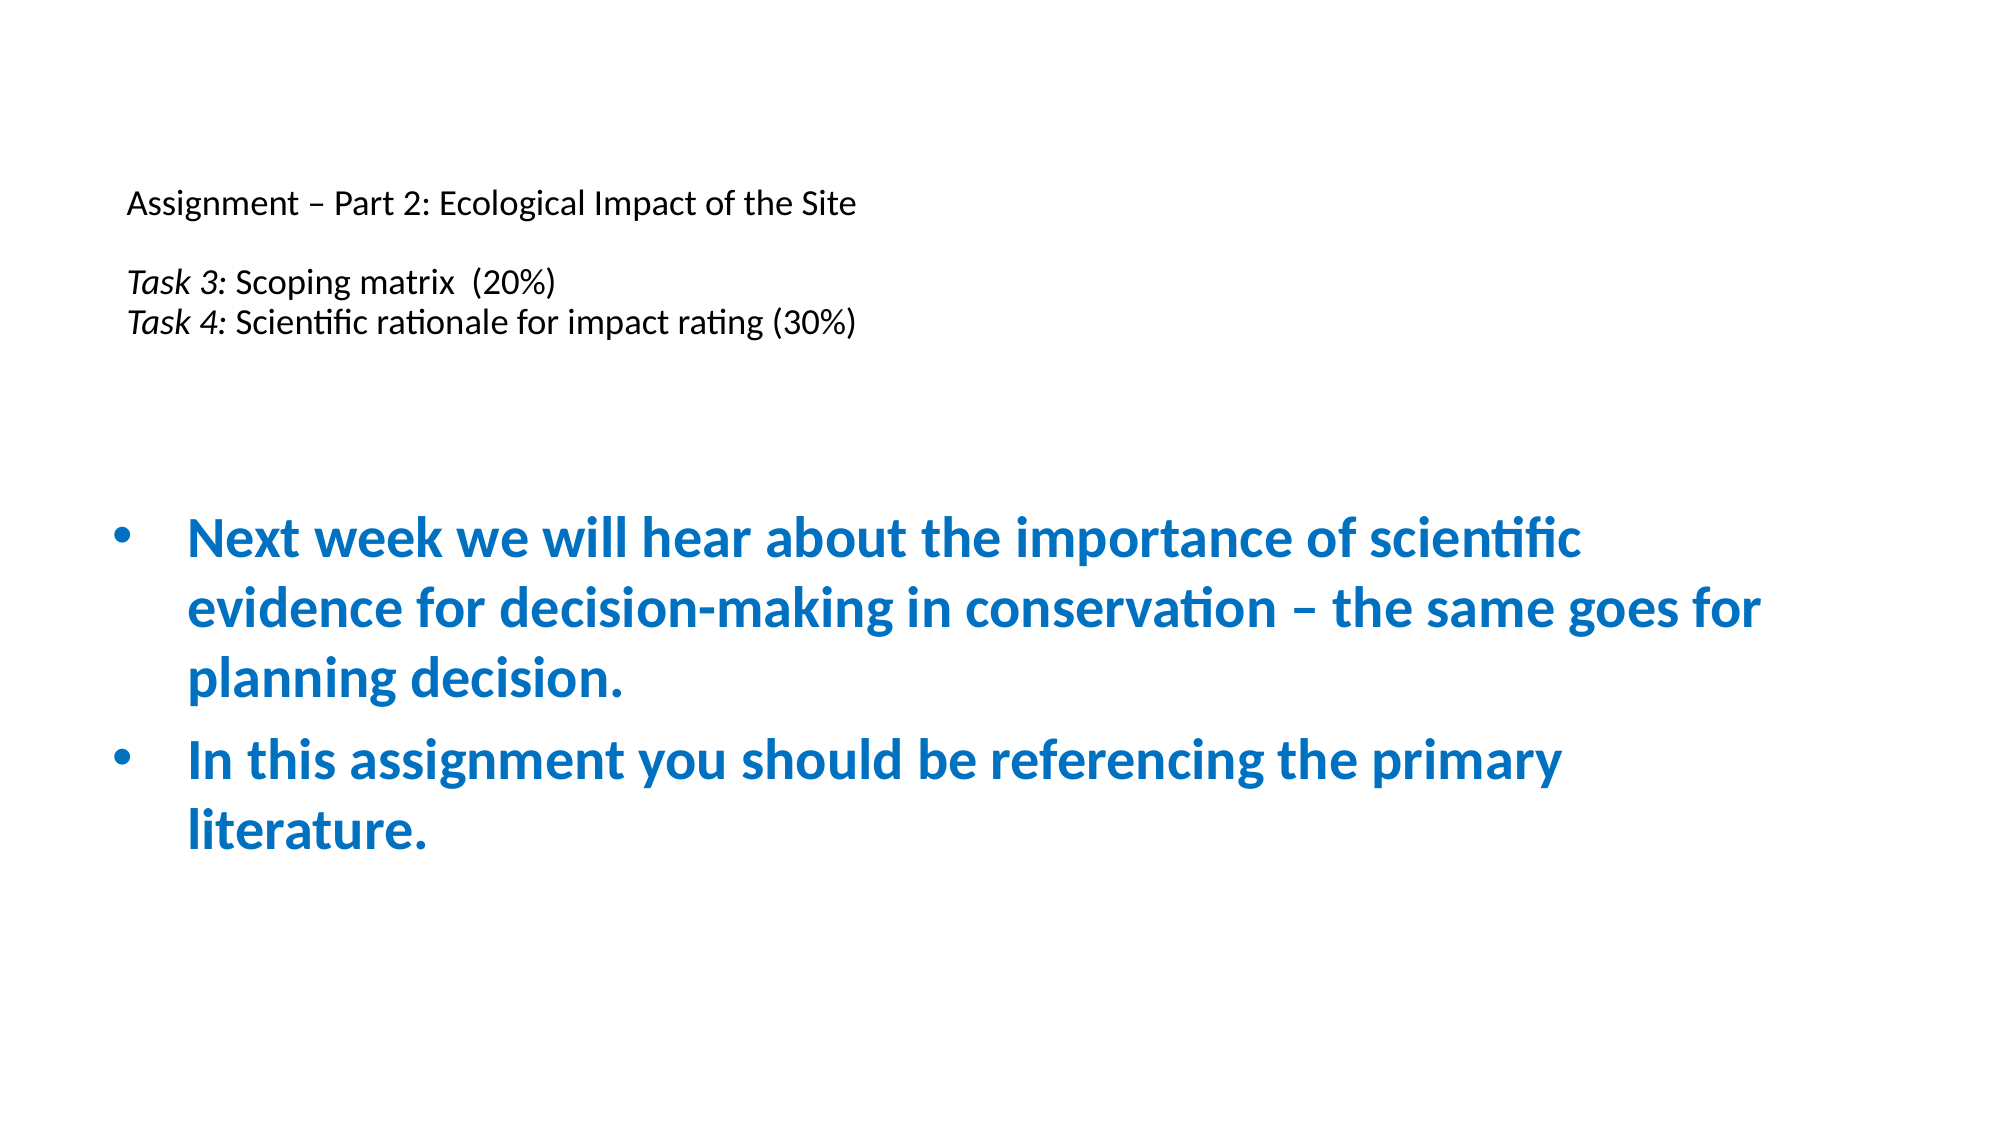

# Assignment – Part 2: Ecological Impact of the Site Task 3: Scoping matrix  (20%) Task 4: Scientific rationale for impact rating (30%)
Next week we will hear about the importance of scientific evidence for decision-making in conservation – the same goes for planning decision.
In this assignment you should be referencing the primary literature.